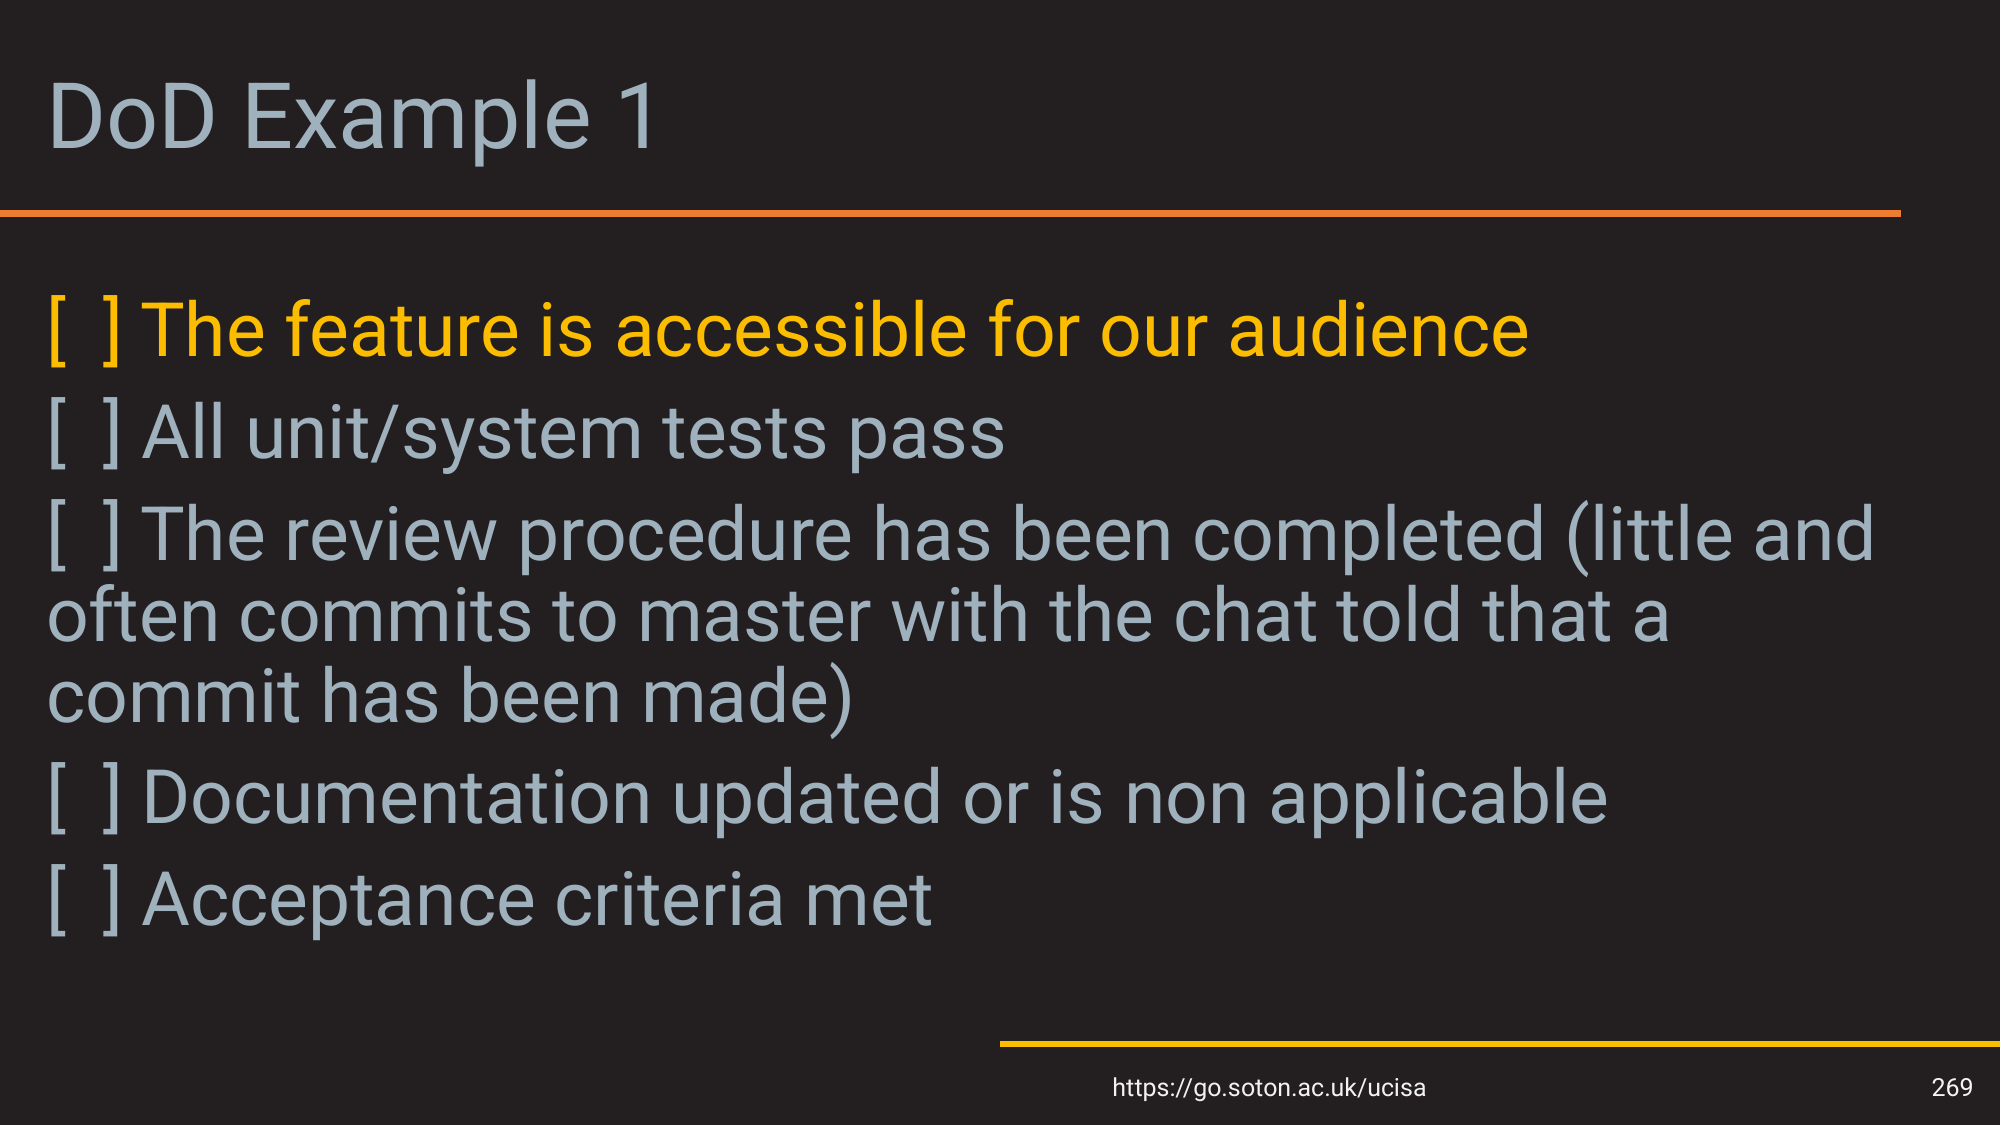

# DoD Example 1
[  ] The feature is accessible for our audience
[  ] All unit/system tests pass
[  ] The review procedure has been completed (little and often commits to master with the chat told that a commit has been made)
[  ] Documentation updated or is non applicable
[  ] Acceptance criteria met
269
https://go.soton.ac.uk/ucisa